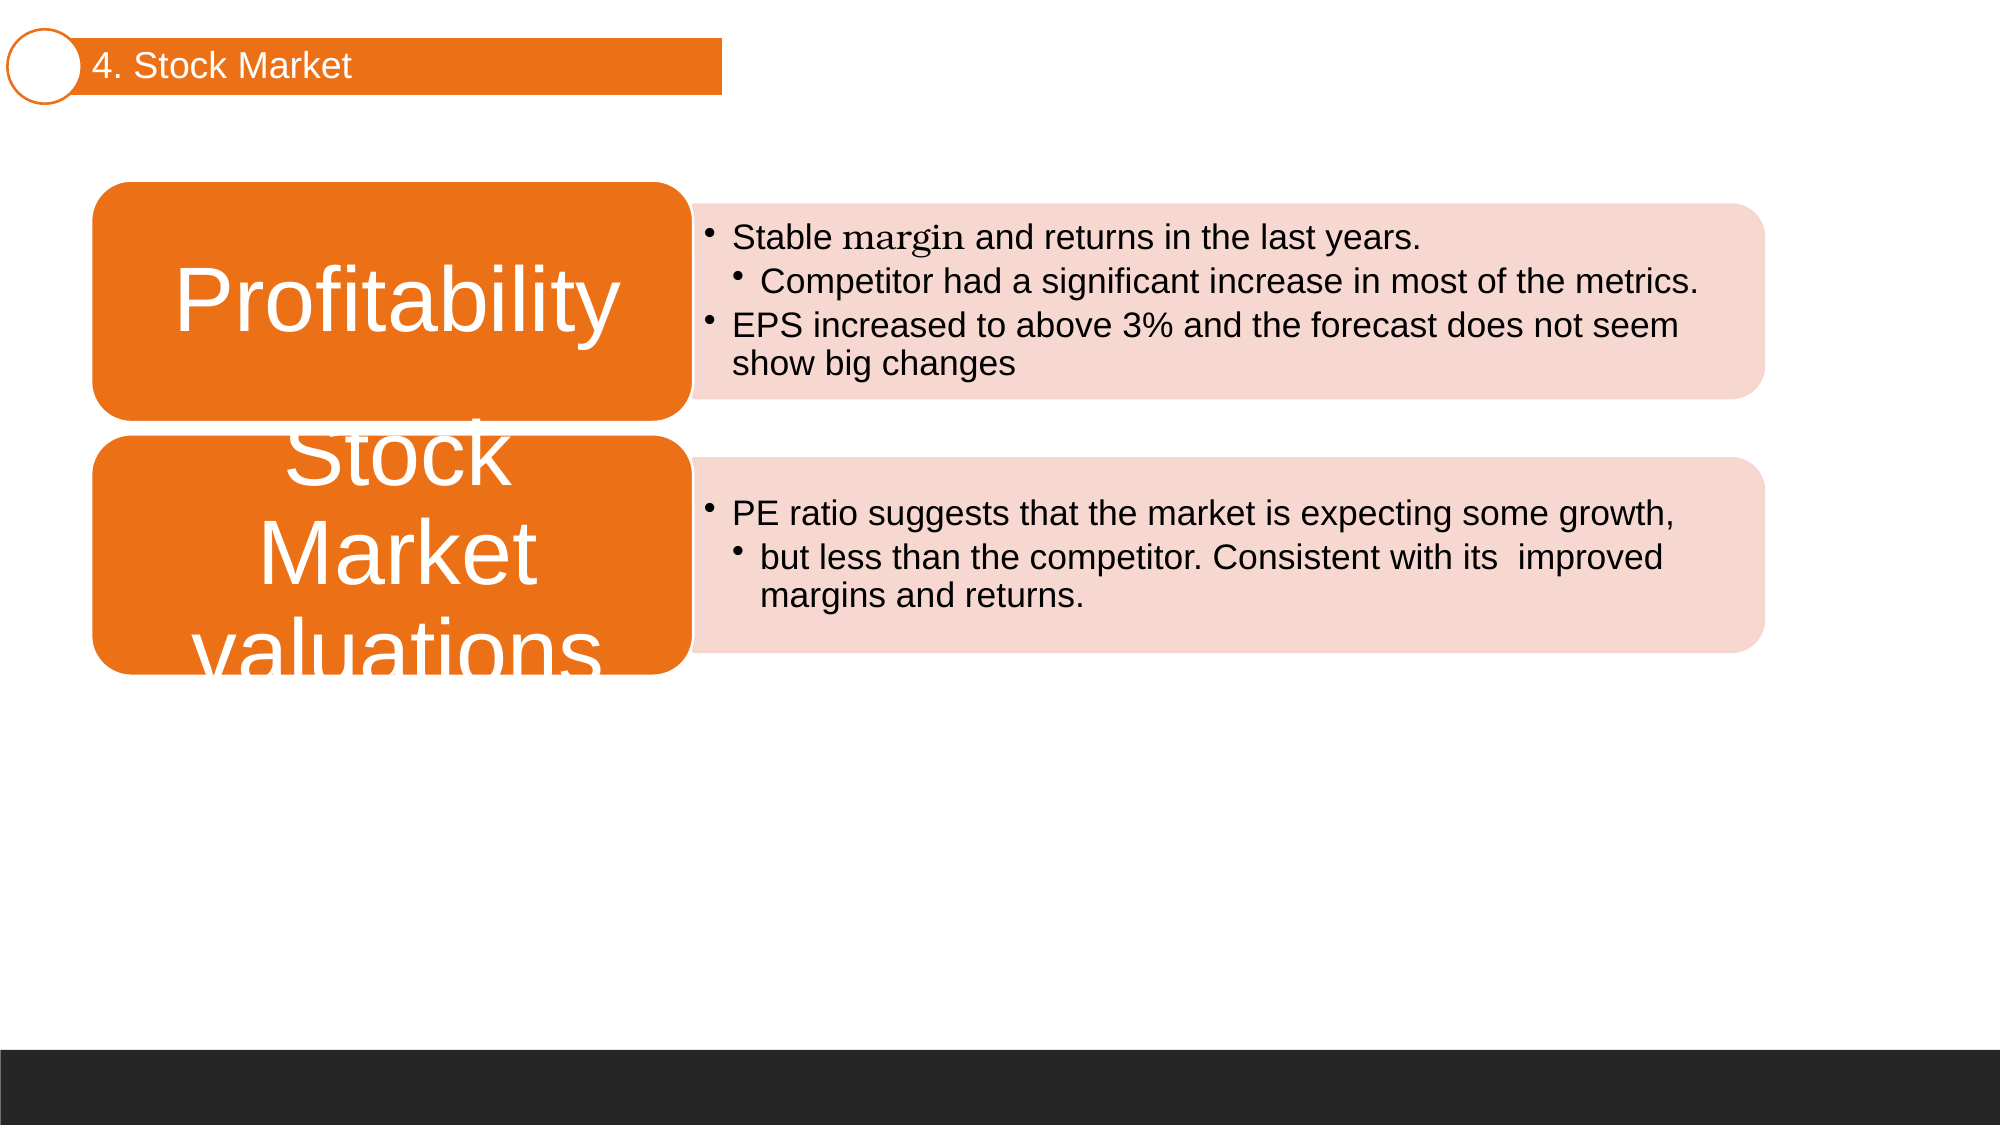

4. Stock Market

3. Return and Profitability

2.  Liquidity, Debt, and Asset Mgmt

1. Context and type of analyses
Stable margin and returns in the last years.
Competitor had a significant increase in most of the metrics.
EPS increased to above 3% and the forecast does not seem show big changes
Profitability
PE ratio suggests that the market is expecting some growth,
but less than the competitor. Consistent with its  improved margins and returns.
Stock Market valuations